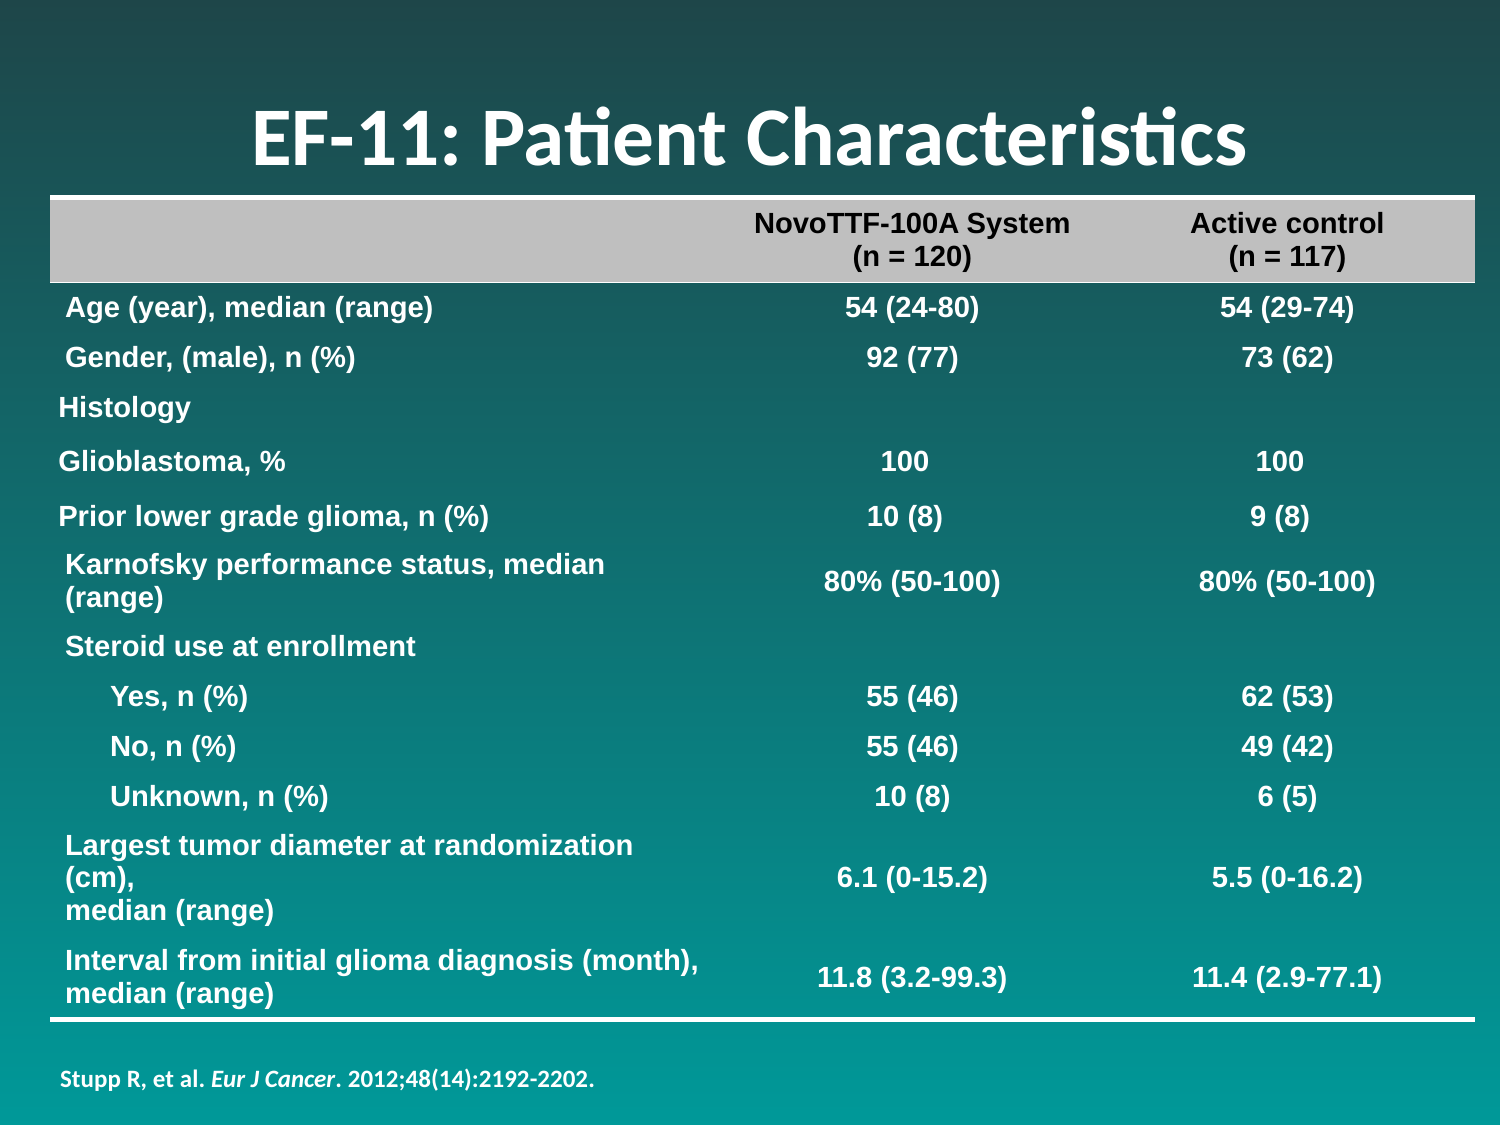

EF-11: Patient Characteristics
|  | NovoTTF-100A System (n = 120) | Active control (n = 117) |
| --- | --- | --- |
| Age (year), median (range) | 54 (24-80) | 54 (29-74) |
| Gender, (male), n (%) | 92 (77) | 73 (62) |
| Histology |  |  |
| Glioblastoma, % | 100 | 100 |
| Prior lower grade glioma, n (%) | 10 (8) | 9 (8) |
| Karnofsky performance status, median (range) | 80% (50-100) | 80% (50-100) |
| Steroid use at enrollment |  |  |
| Yes, n (%) | 55 (46) | 62 (53) |
| No, n (%) | 55 (46) | 49 (42) |
| Unknown, n (%) | 10 (8) | 6 (5) |
| Largest tumor diameter at randomization (cm), median (range) | 6.1 (0-15.2) | 5.5 (0-16.2) |
| Interval from initial glioma diagnosis (month), median (range) | 11.8 (3.2-99.3) | 11.4 (2.9-77.1) |
Stupp R, et al. Eur J Cancer. 2012;48(14):2192-2202.